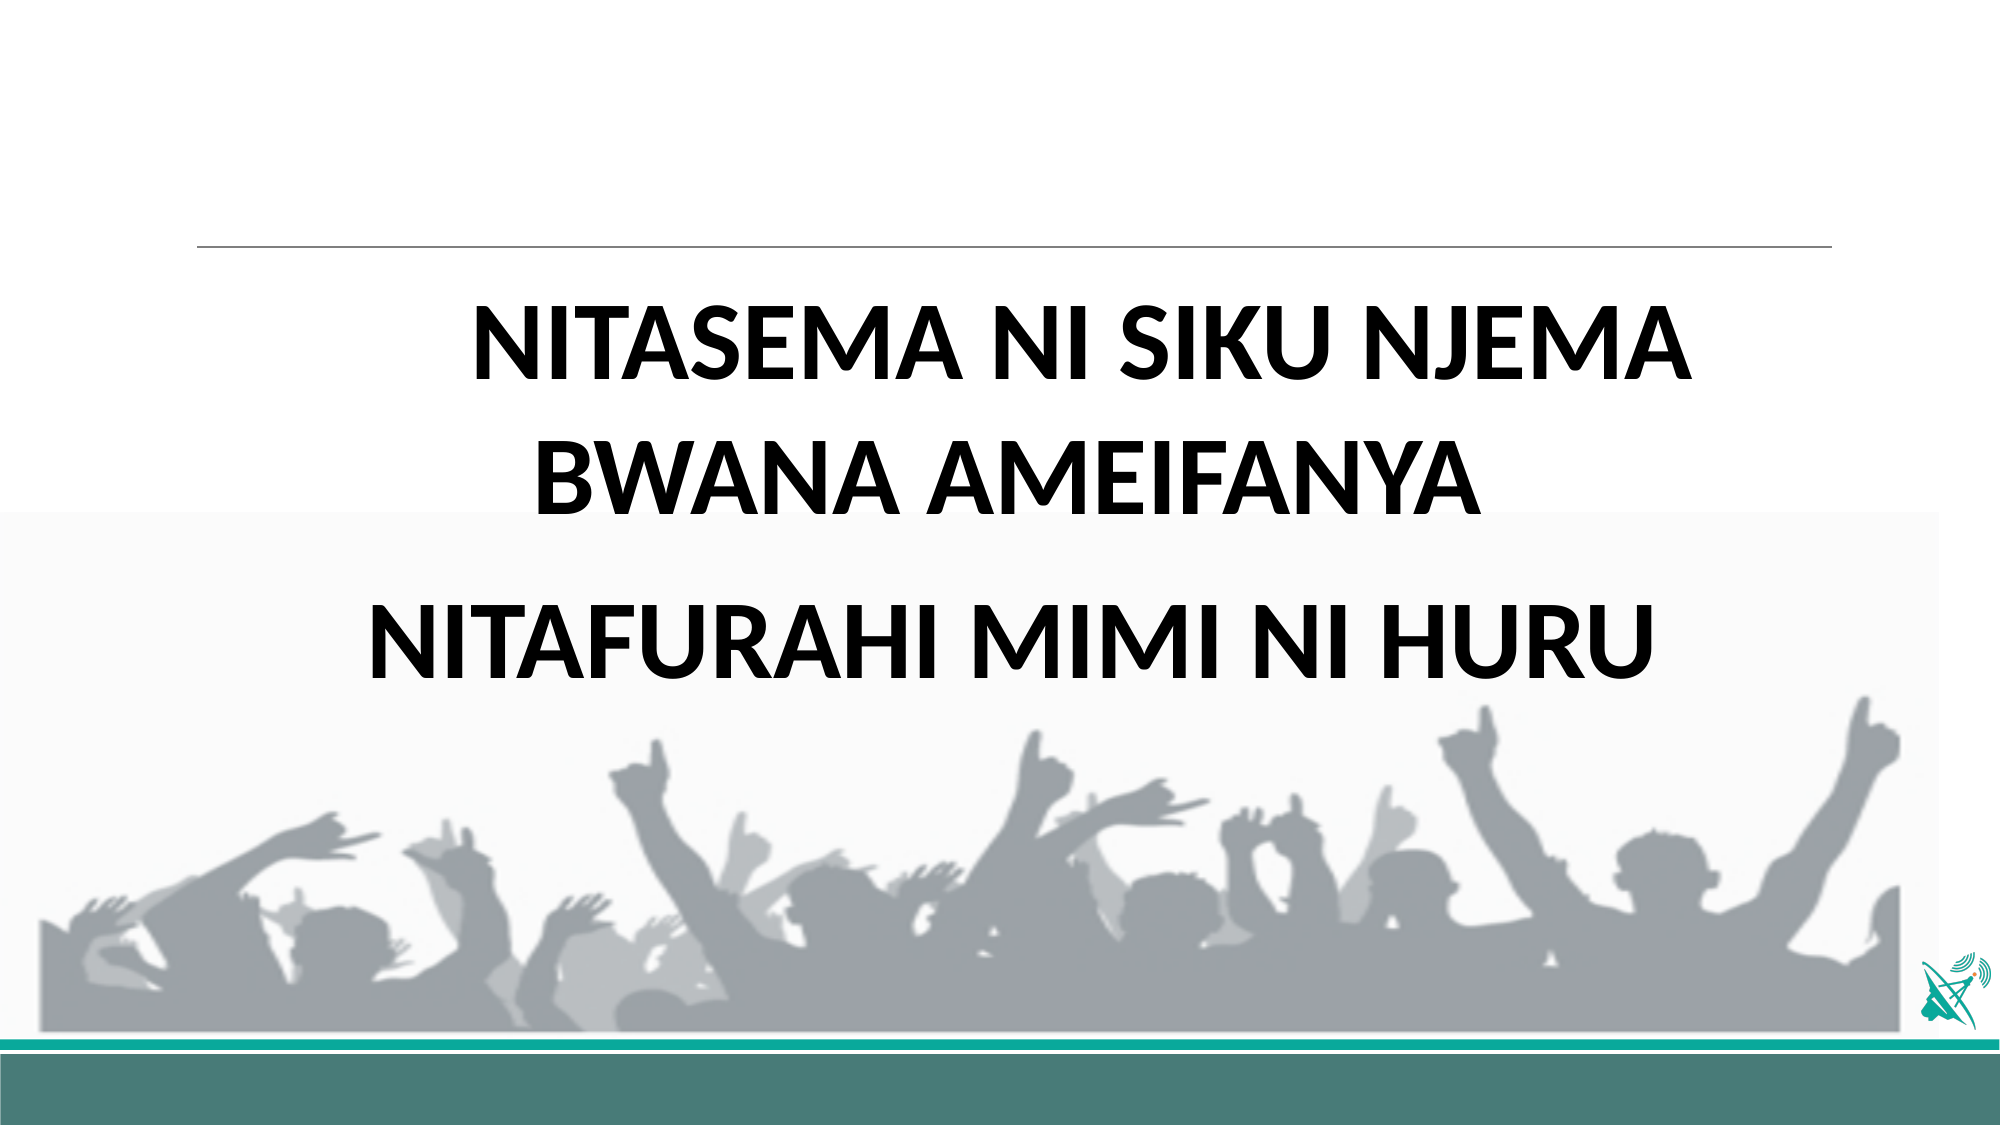

NITASEMA NI SIKU NJEMA BWANA AMEIFANYA
NITAFURAHI MIMI NI HURU